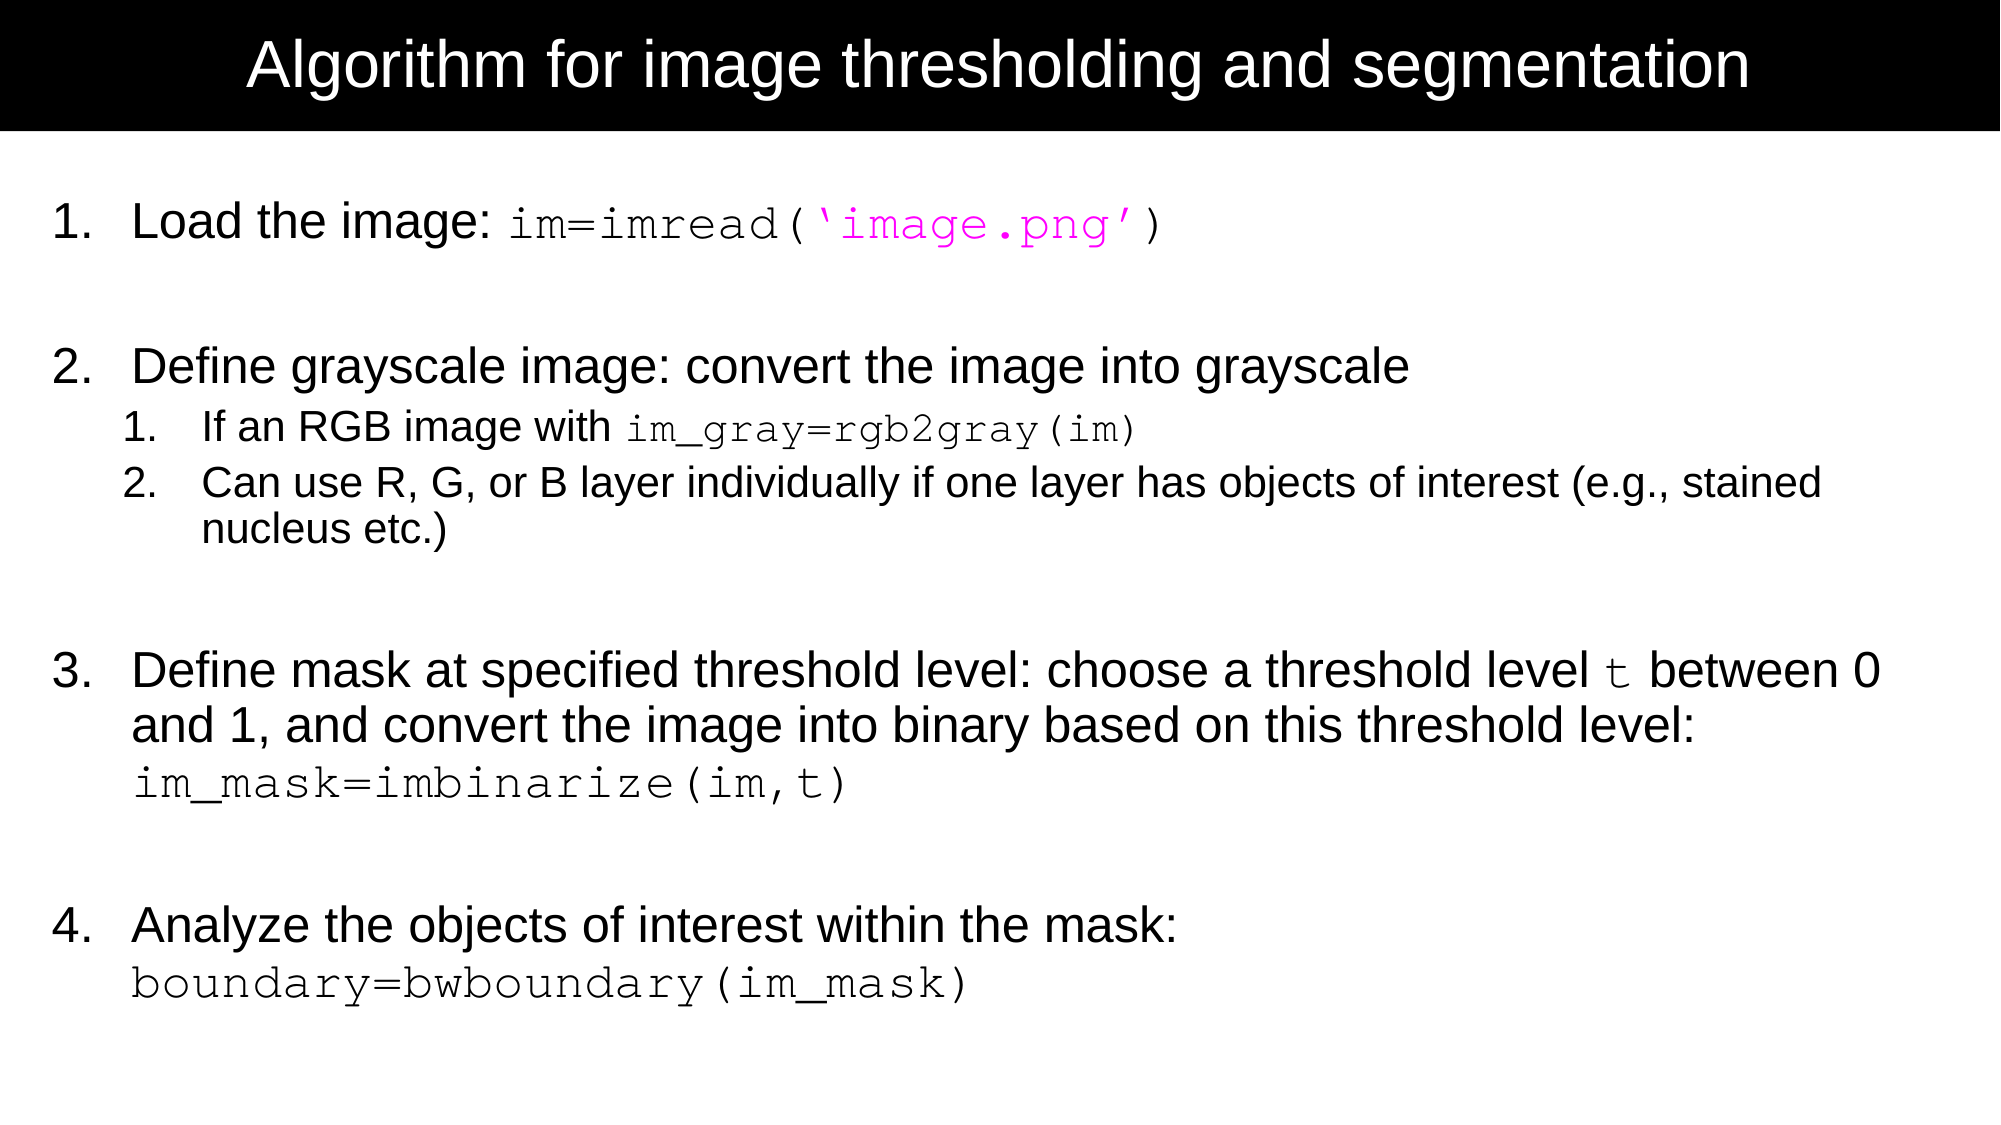

# Algorithm for image thresholding and segmentation
Load the image: im=imread(‘image.png’)

Define grayscale image: convert the image into grayscale
If an RGB image with im_gray=rgb2gray(im)
Can use R, G, or B layer individually if one layer has objects of interest (e.g., stained nucleus etc.)

Define mask at specified threshold level: choose a threshold level t between 0 and 1, and convert the image into binary based on this threshold level: im_mask=imbinarize(im,t)

Analyze the objects of interest within the mask: boundary=bwboundary(im_mask)